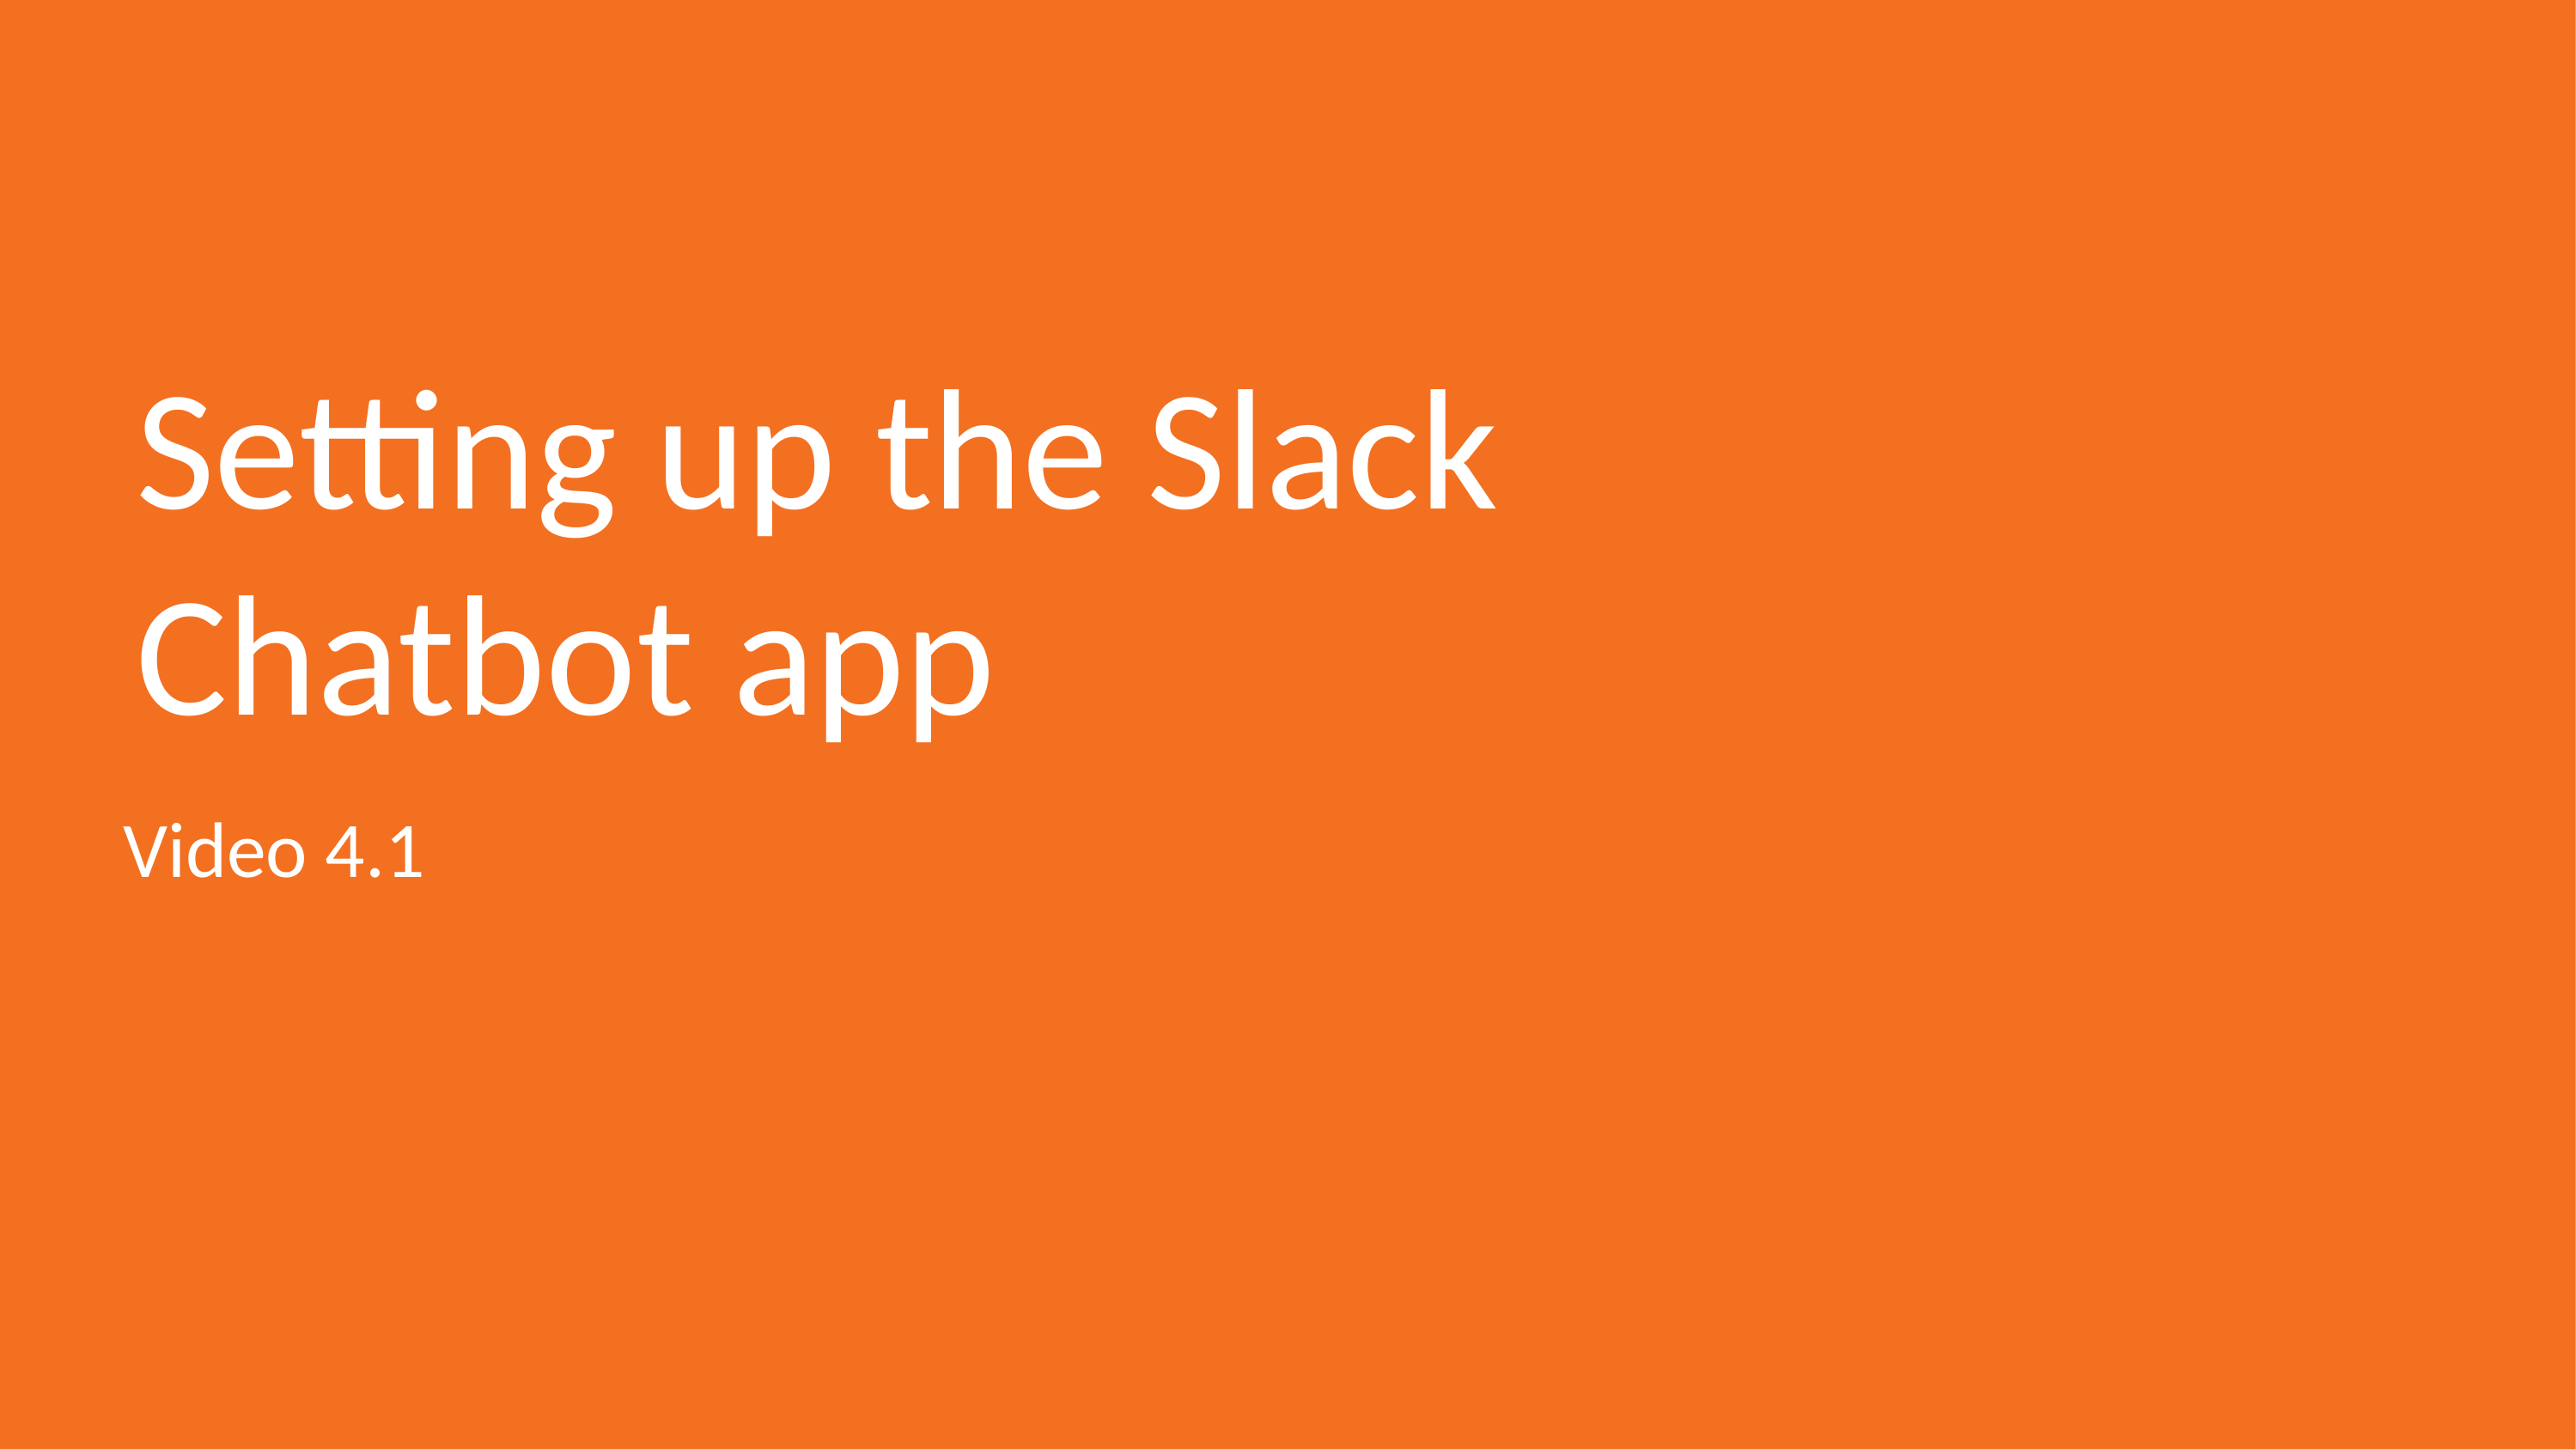

# Setting up the Slack Chatbot app
Video 4.1